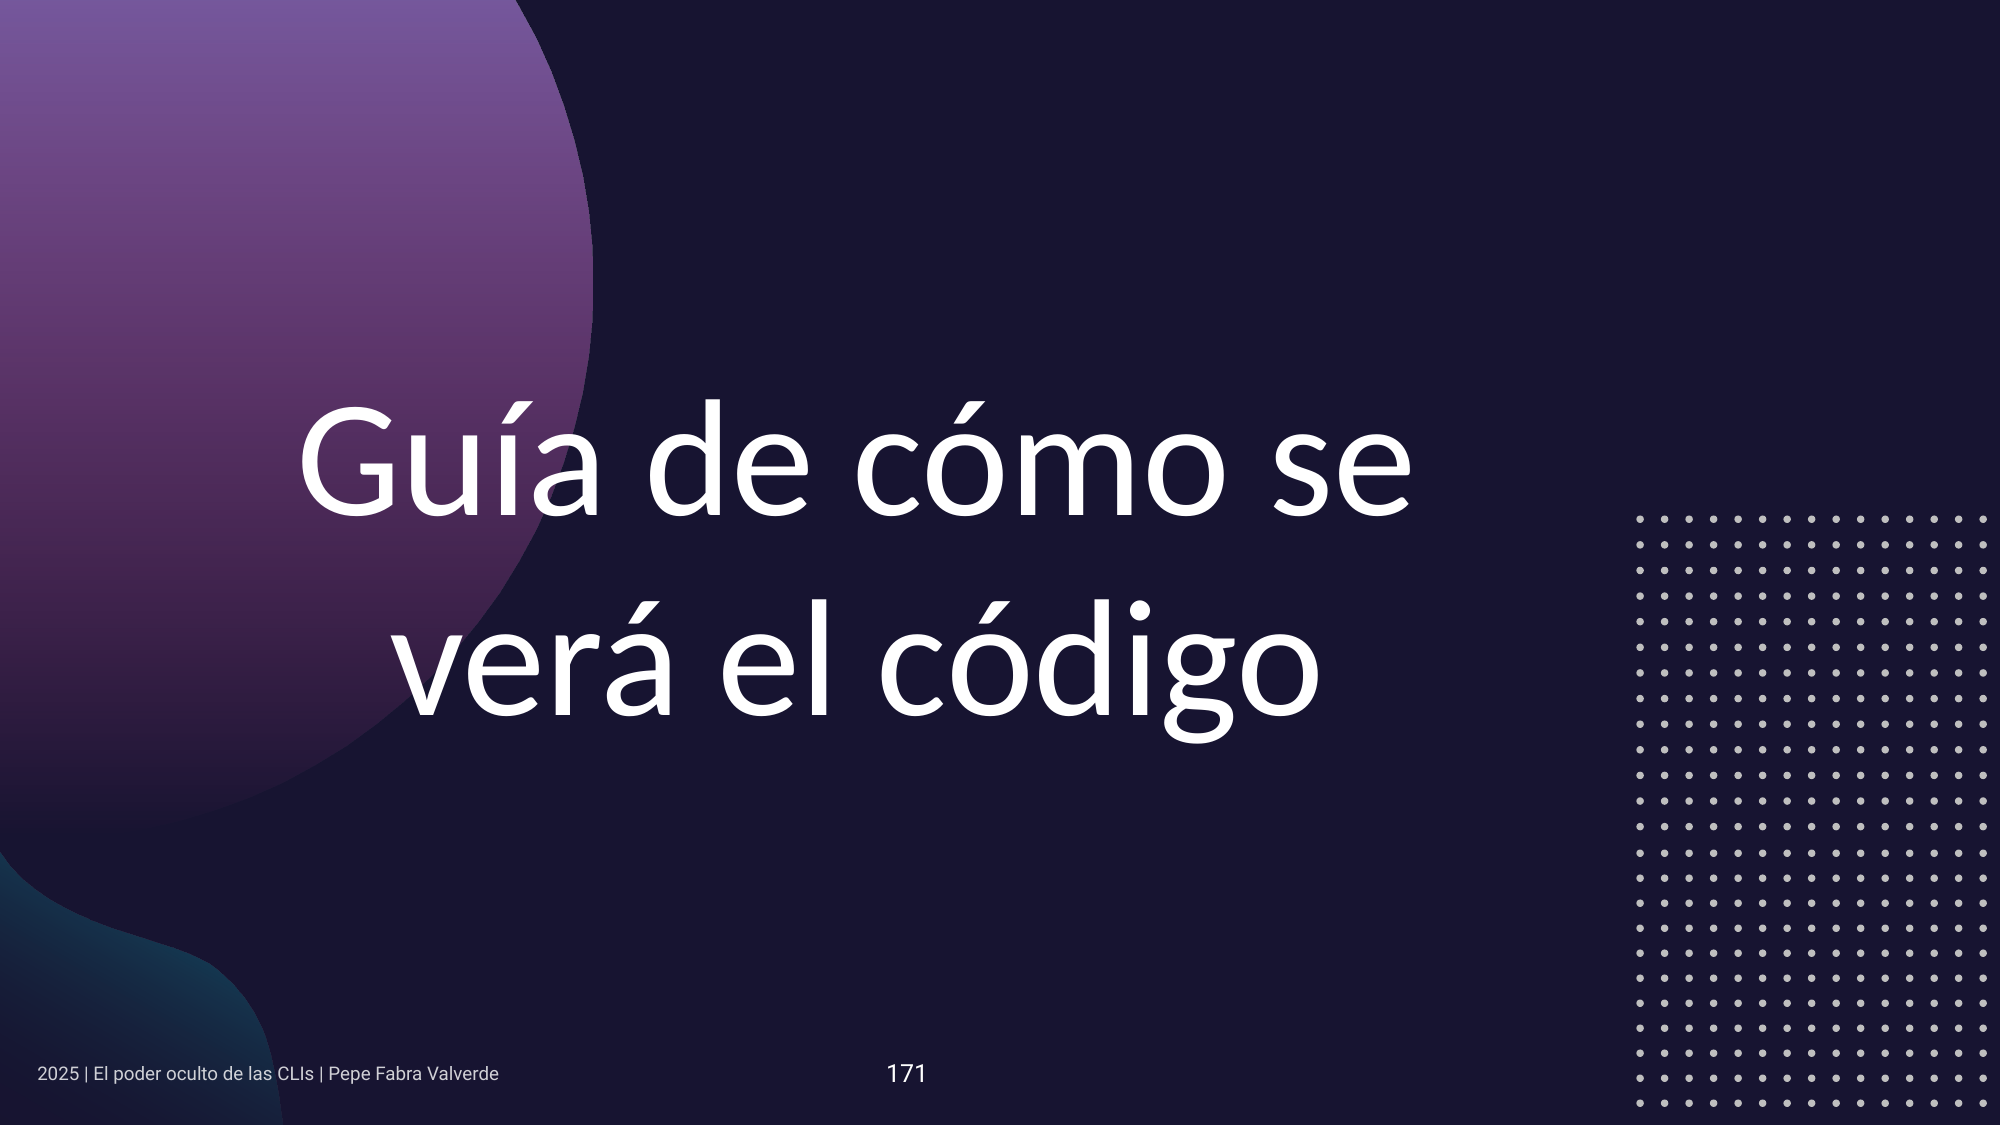

Guía de cómo se verá el código
2025 | El poder oculto de las CLIs | Pepe Fabra Valverde